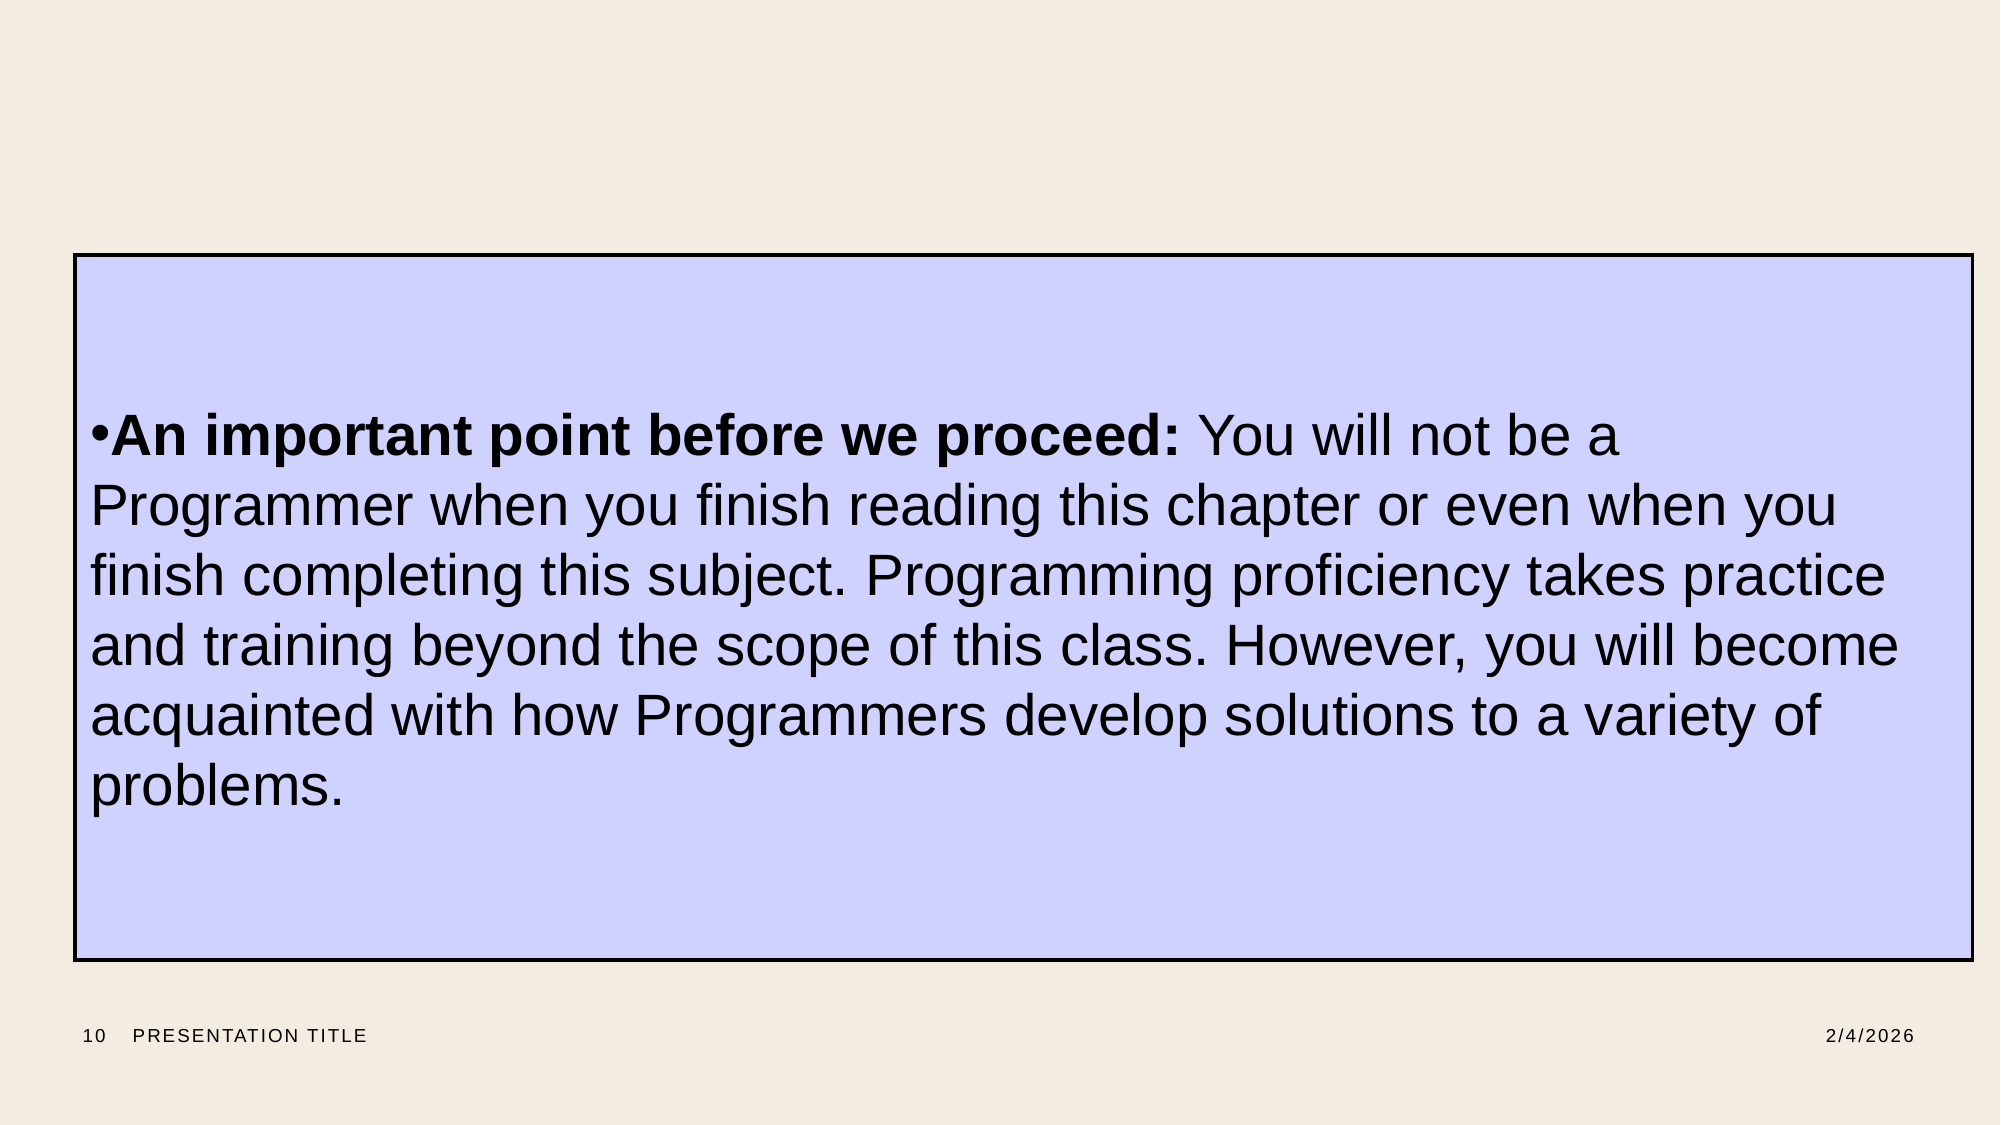

#
An important point before we proceed: You will not be a Programmer when you finish reading this chapter or even when you finish completing this subject. Programming proficiency takes practice and training beyond the scope of this class. However, you will become acquainted with how Programmers develop solutions to a variety of problems.
10
Presentation title
2/4/2026